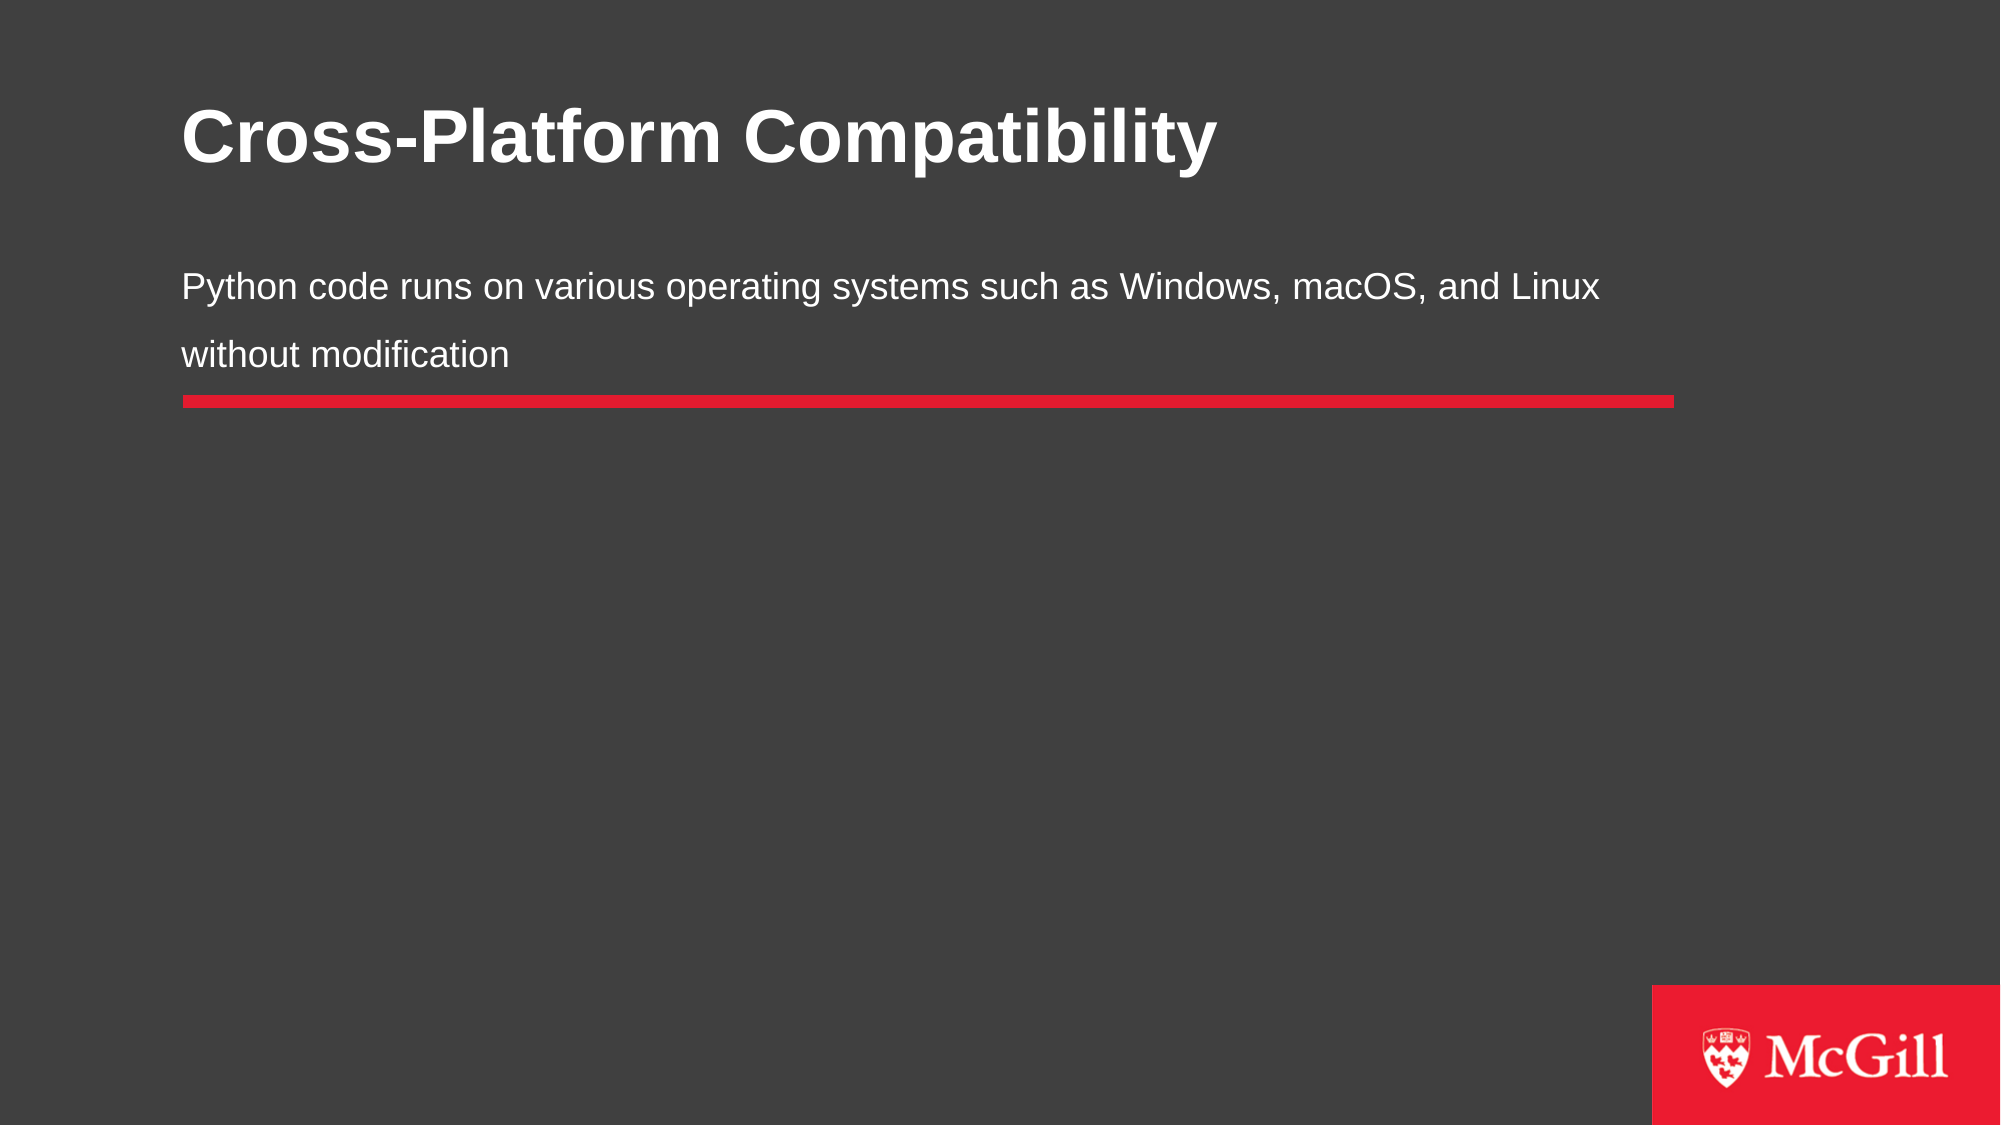

# Cross-Platform Compatibility
Python code runs on various operating systems such as Windows, macOS, and Linux without modification